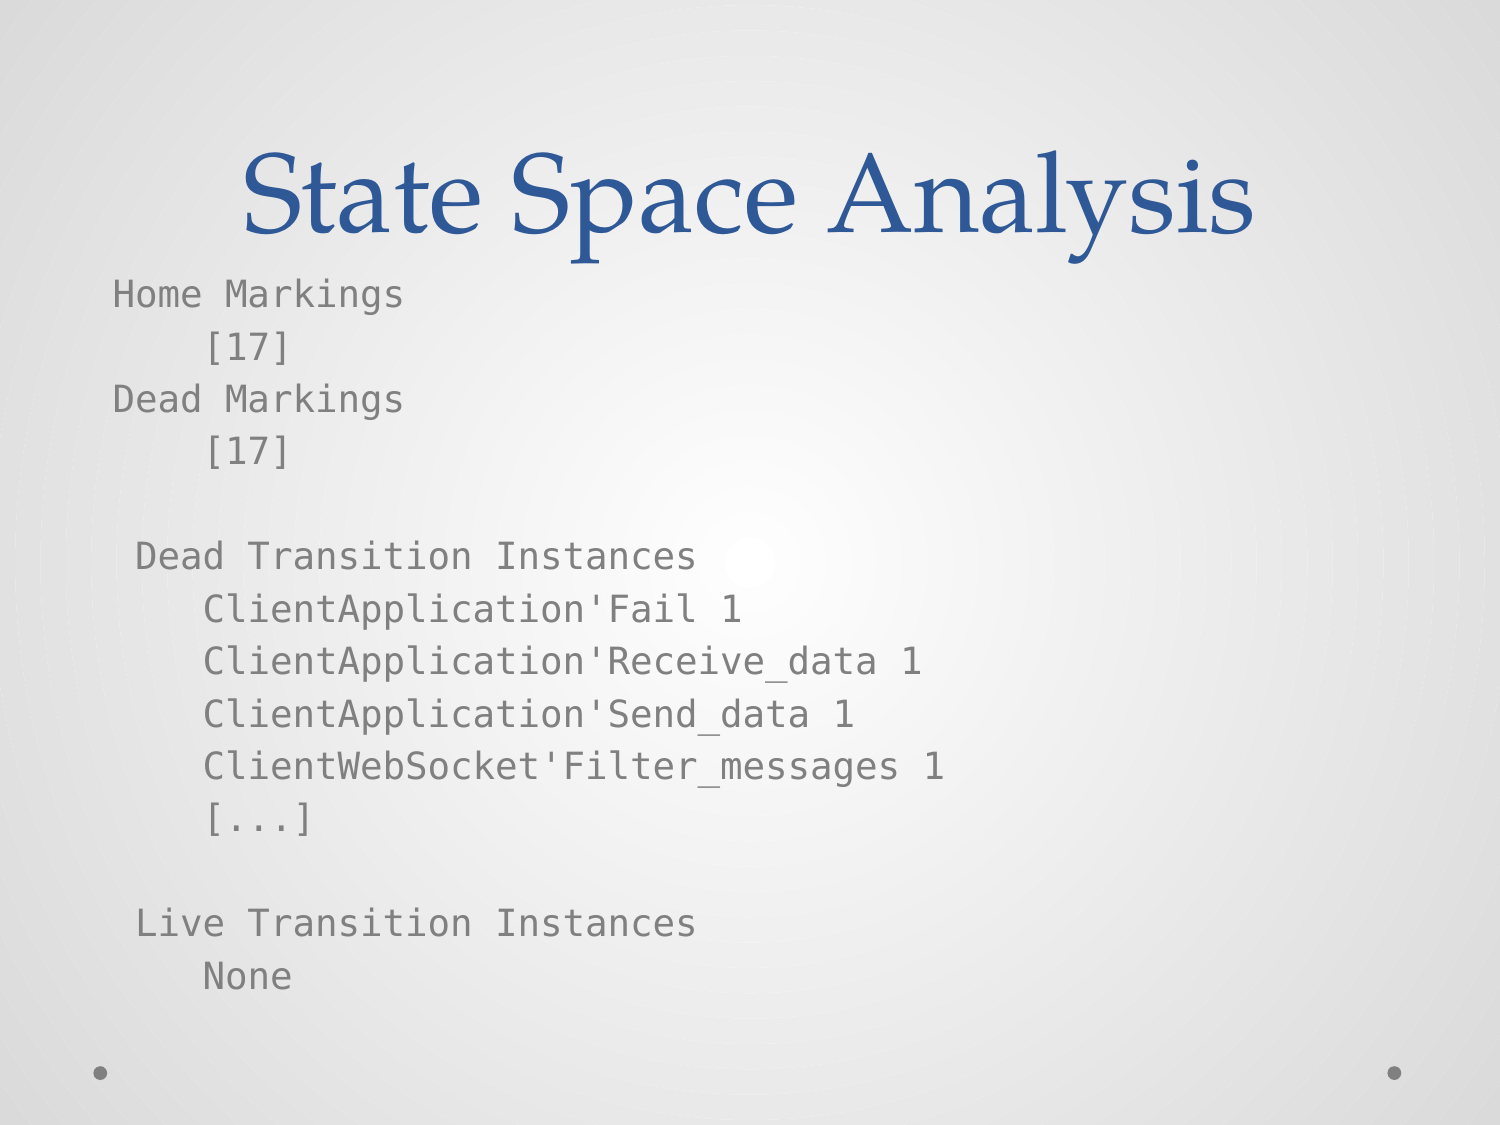

# State Space Analysis
 Home Markings
     [17]
 Dead Markings
     [17]

  Dead Transition Instances
     ClientApplication'Fail 1
     ClientApplication'Receive_data 1
     ClientApplication'Send_data 1
     ClientWebSocket'Filter_messages 1
     [...]

  Live Transition Instances
     None